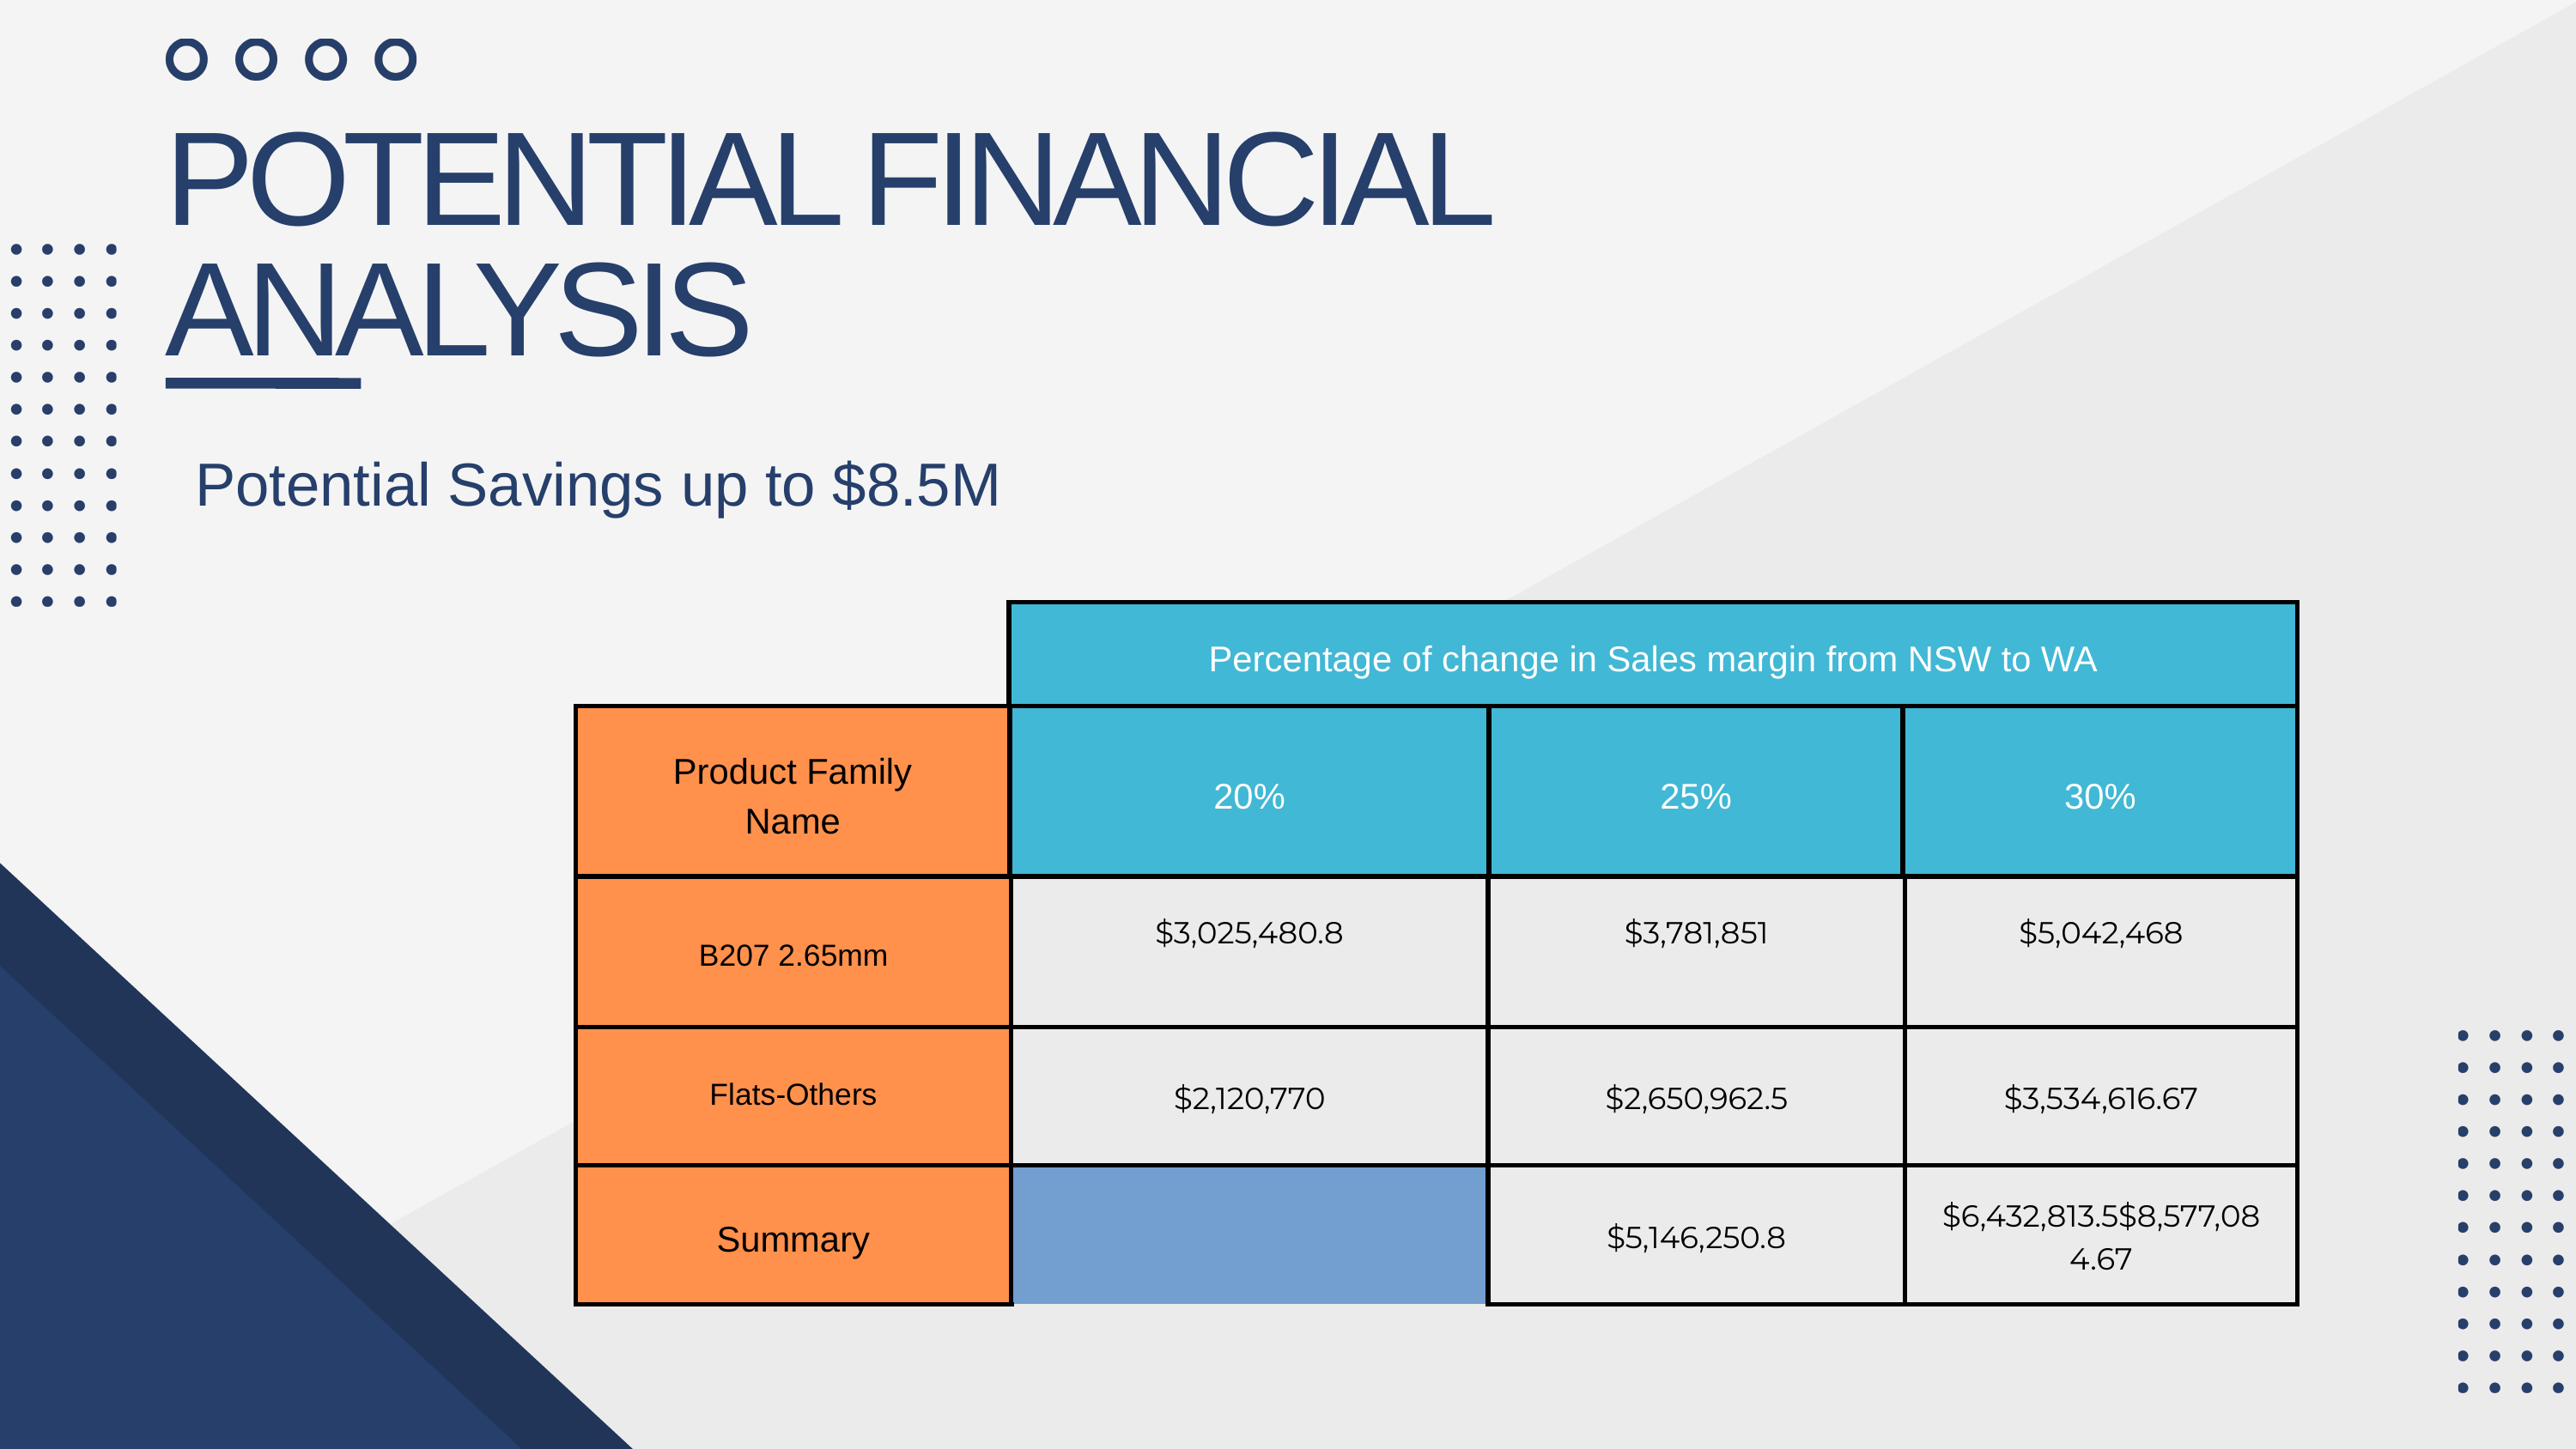

POTENTIAL FINANCIAL ANALYSIS

Potential Savings up to $8.5M
| Percentage of change in Sales margin from NSW to WA |
| --- |

| Product Family Name | 20% | 25% | 30% |
| --- | --- | --- | --- |
| Product Family Name | 20% | 25% | 30% |

| B207 2.65mm | B207 2.65mm | $3,025,480.8 | $3,781,851 | $5,042,468 |
| --- | --- | --- | --- | --- |
| Flats﻿-Others | Flats﻿-Others | $2,120,770 | $2,650,962.5 | $3,534,616.67 |
| Summary | Summary | $5,146,250.8 | $6,432,813.5 | $8,577,084.67 |